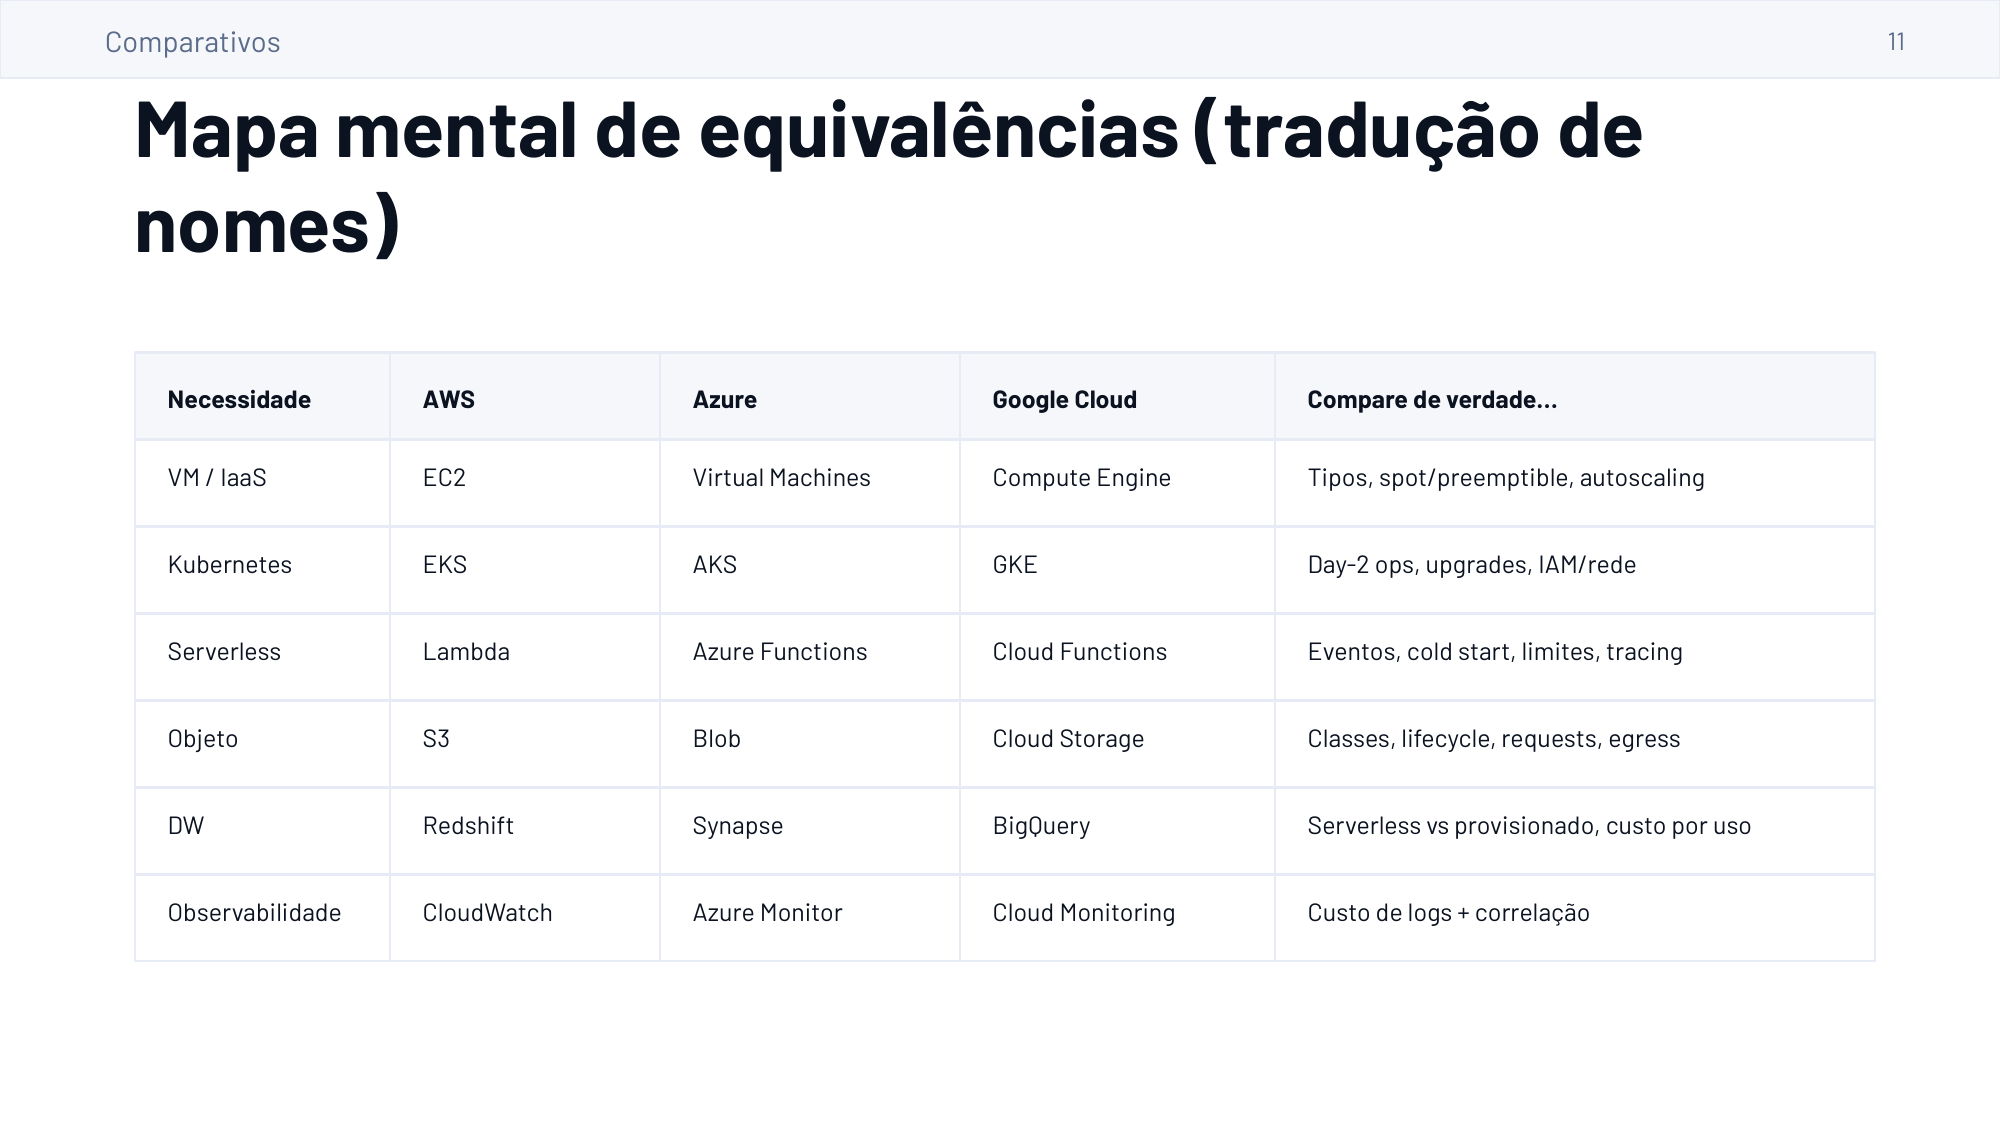

Comparativos
11
Mapa mental de equivalências (tradução de nomes)

Necessidade
AWS
Azure
Google Cloud
Compare de verdade…

VM / IaaS
EC2
Virtual Machines
Compute Engine
Tipos, spot/preemptible, autoscaling

Kubernetes
EKS
AKS
GKE
Day-2 ops, upgrades, IAM/rede

Serverless
Lambda
Azure Functions
Cloud Functions
Eventos, cold start, limites, tracing

Objeto
S3
Blob
Cloud Storage
Classes, lifecycle, requests, egress

DW
Redshift
Synapse
BigQuery
Serverless vs provisionado, custo por uso

Observabilidade
CloudWatch
Azure Monitor
Cloud Monitoring
Custo de logs + correlação